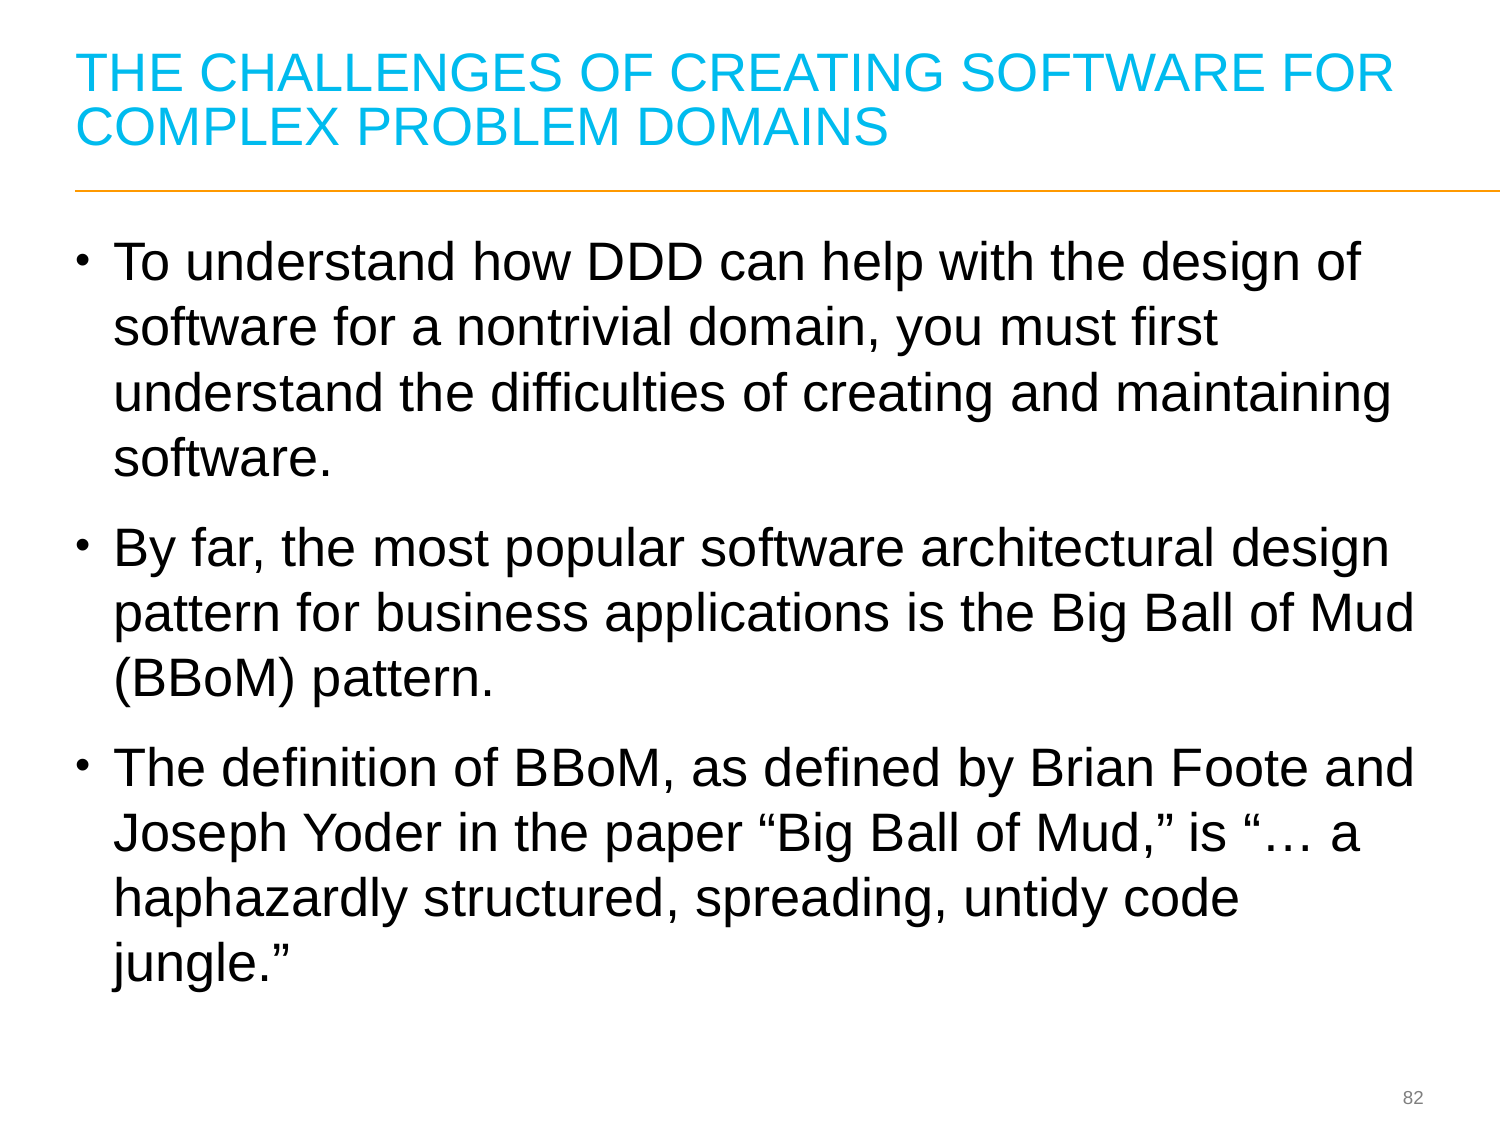

# THE CHALLENGES OF CREATING SOFTWARE FOR COMPLEX PROBLEM DOMAINS
To understand how DDD can help with the design of software for a nontrivial domain, you must first understand the difficulties of creating and maintaining software.
By far, the most popular software architectural design pattern for business applications is the Big Ball of Mud (BBoM) pattern.
The definition of BBoM, as defined by Brian Foote and Joseph Yoder in the paper “Big Ball of Mud,” is “… a haphazardly structured, spreading, untidy code jungle.”